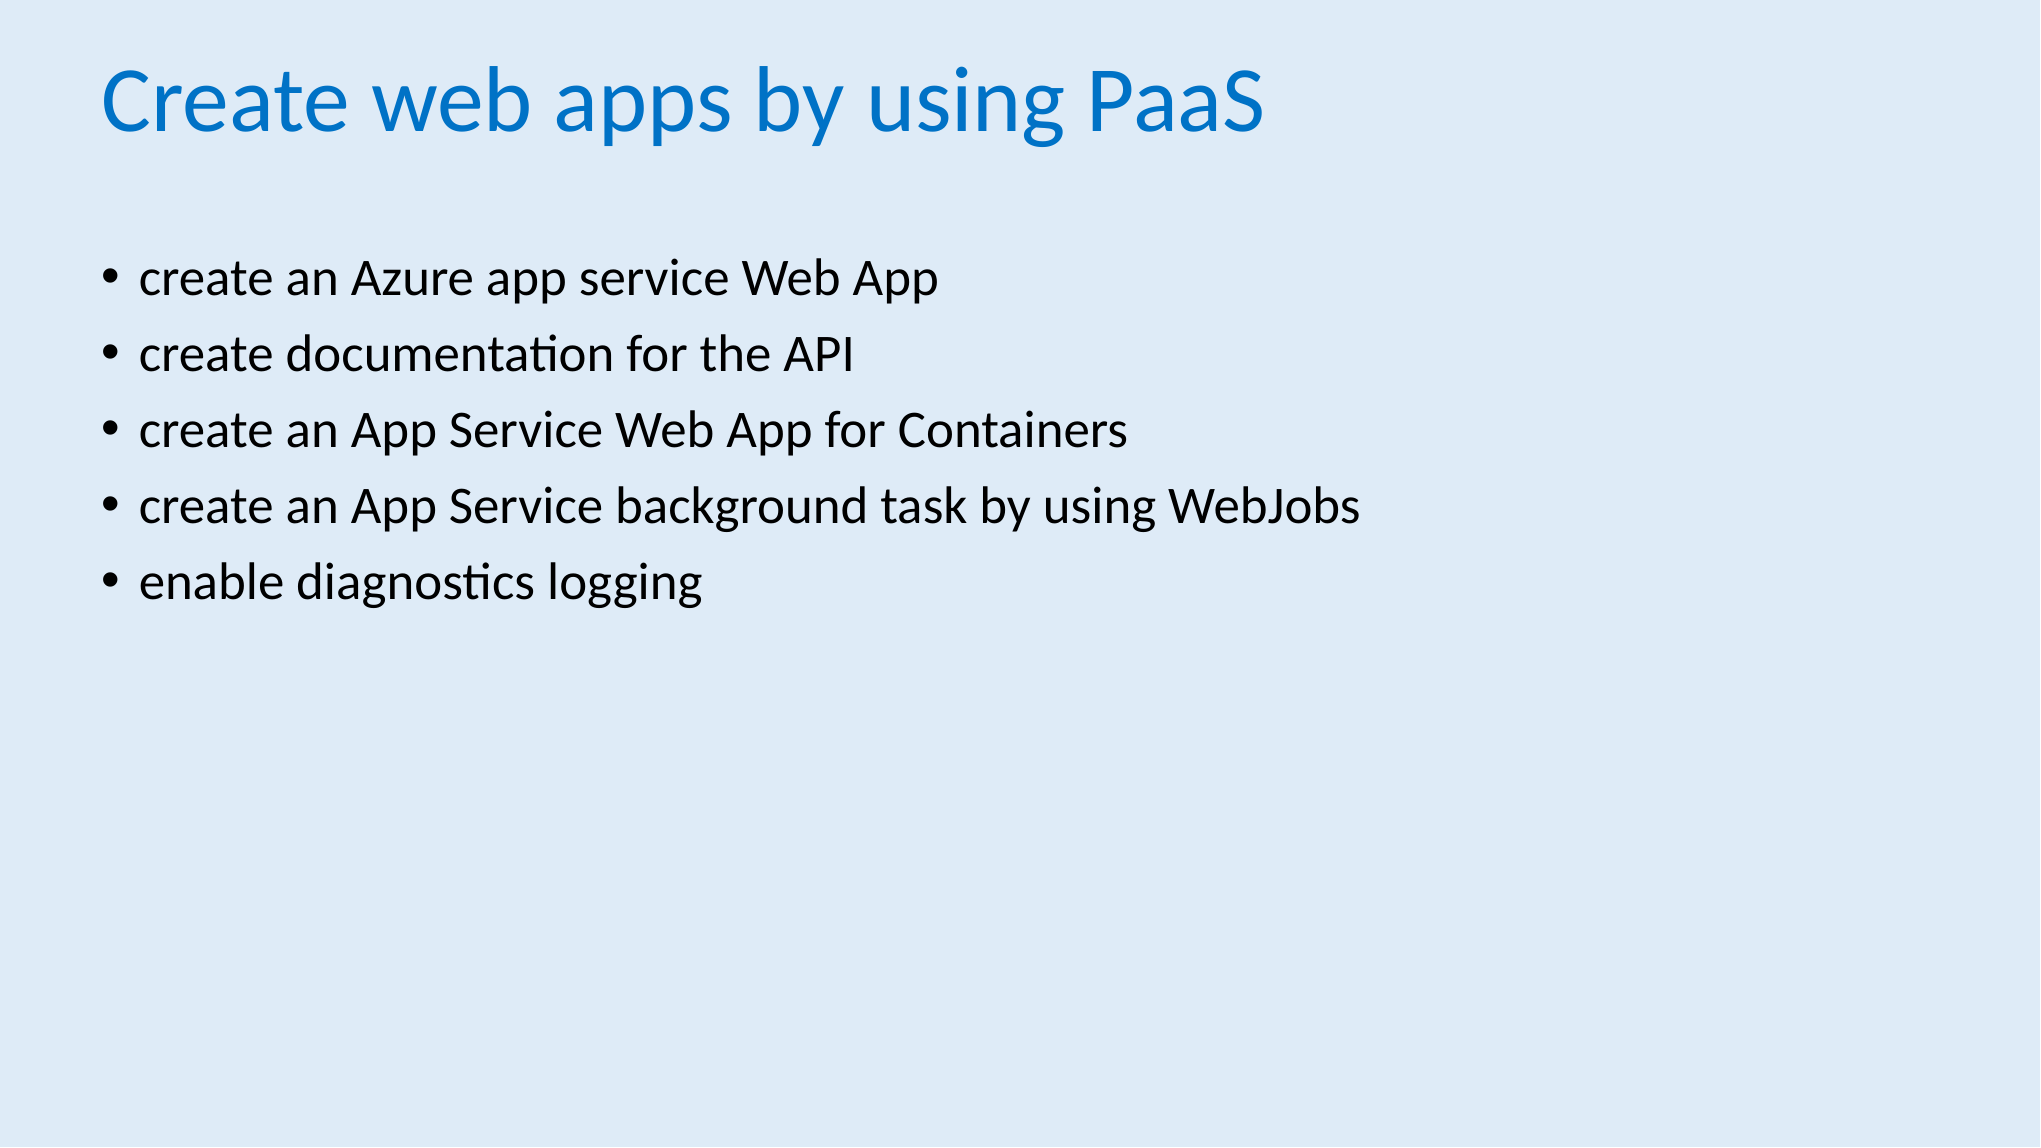

# Create web apps by using PaaS
create an Azure app service Web App
create documentation for the API
create an App Service Web App for Containers
create an App Service background task by using WebJobs
enable diagnostics logging